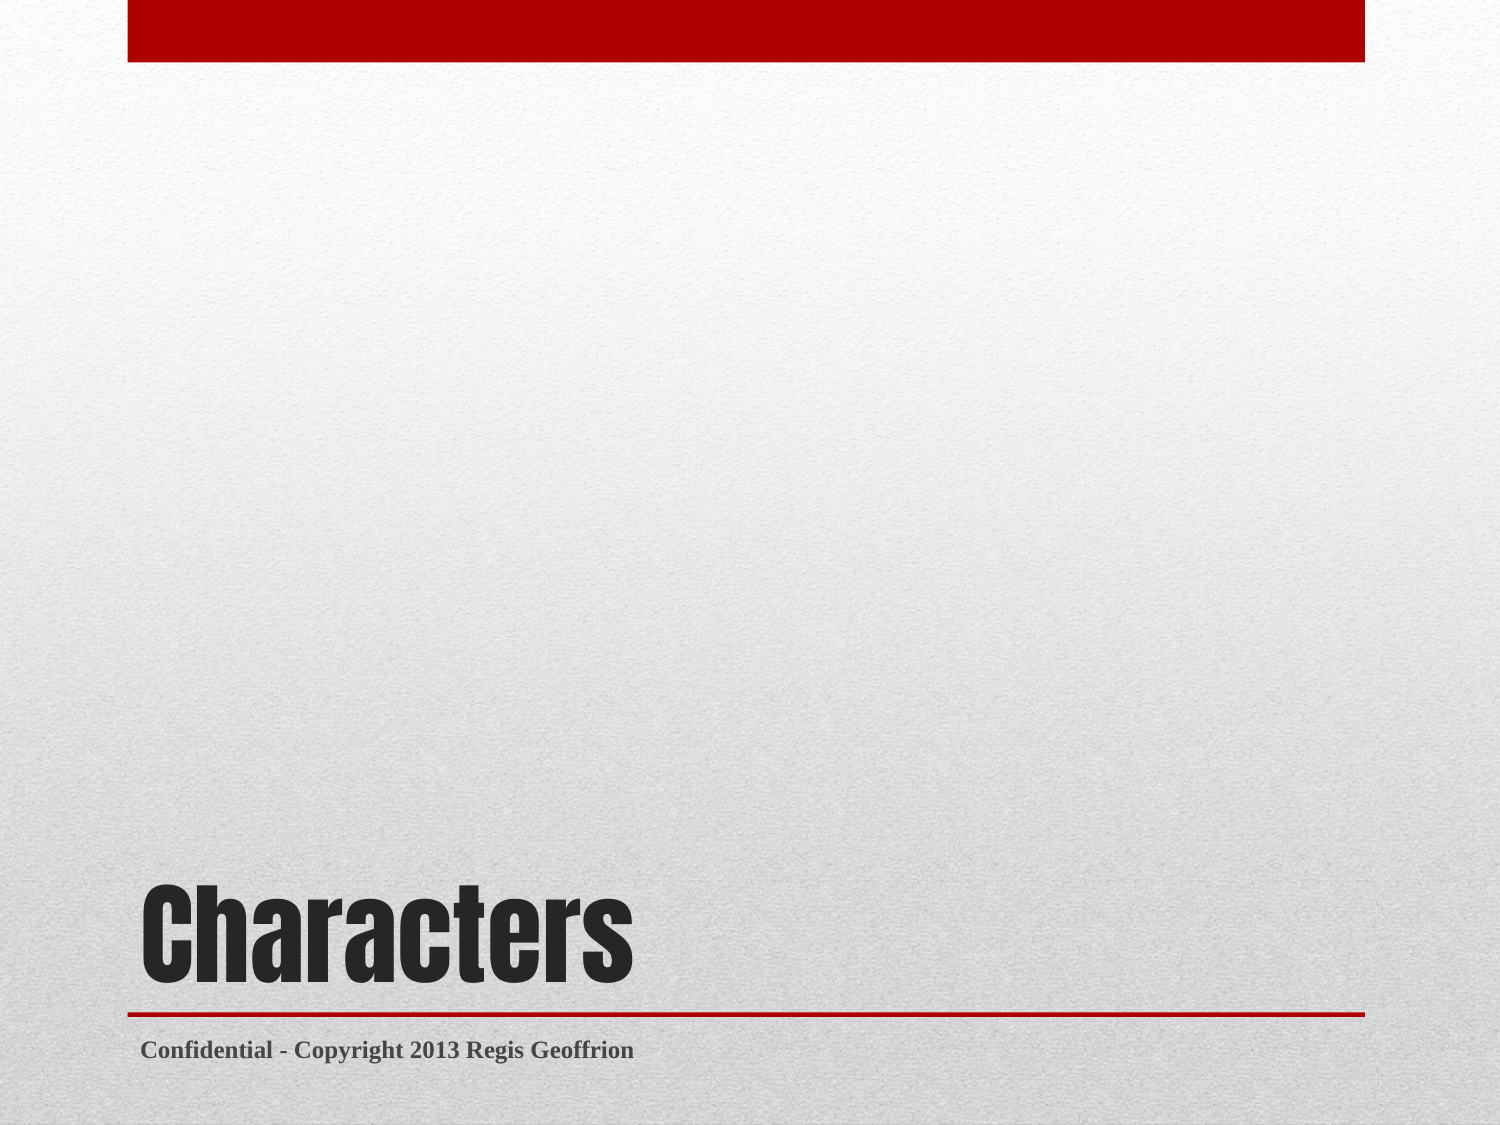

# Characters
Confidential - Copyright 2013 Regis Geoffrion